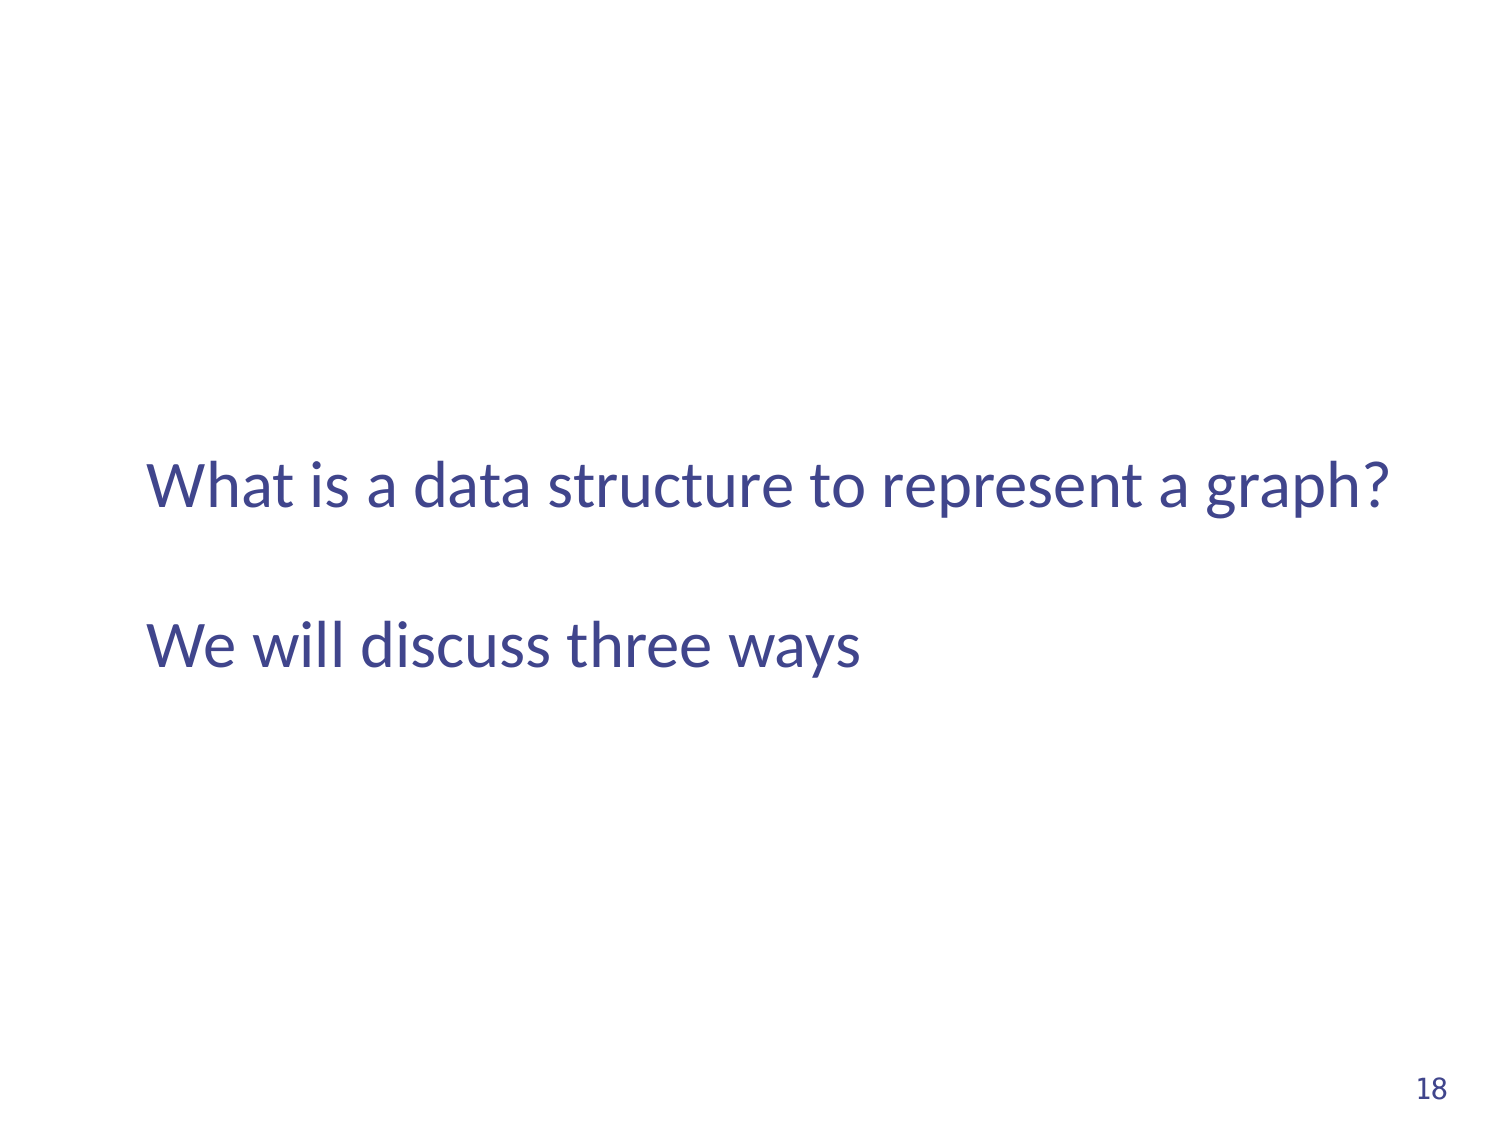

What is a data structure to represent a graph?

We will discuss three ways
18